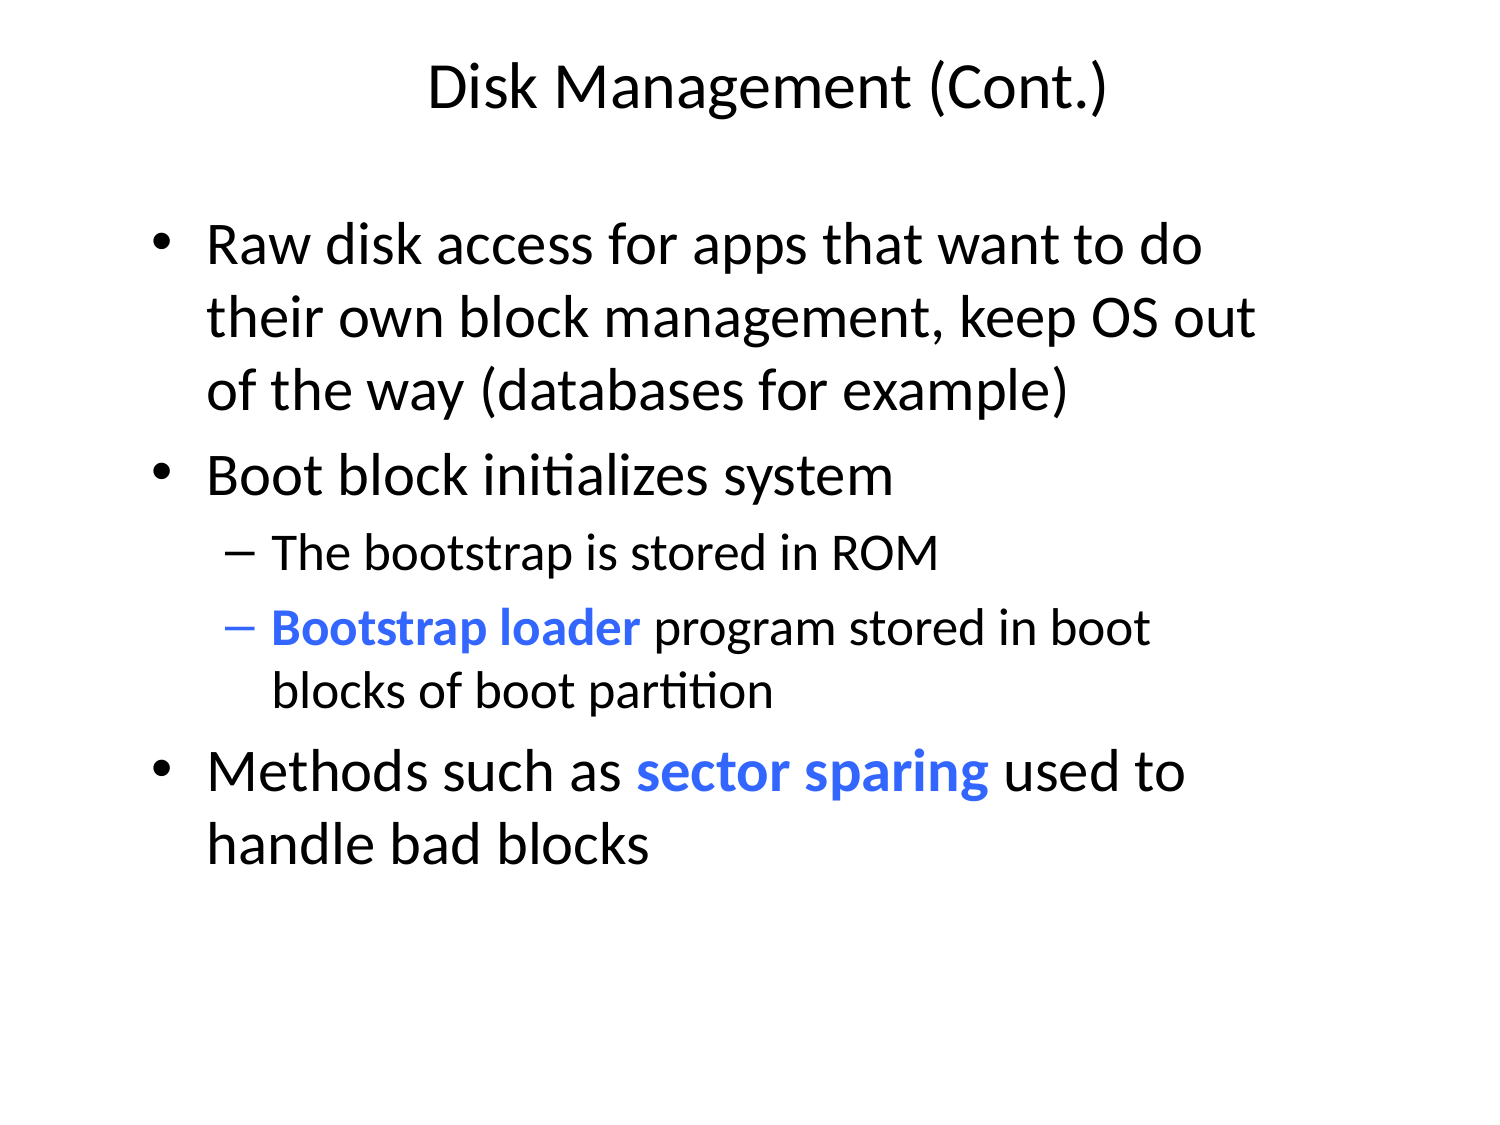

# Disk Management (Cont.)

Raw disk access for apps that want to do their own block management, keep OS out of the way (databases for example)
Boot block initializes system
The bootstrap is stored in ROM
Bootstrap loader program stored in boot blocks of boot partition
Methods such as sector sparing used to handle bad blocks